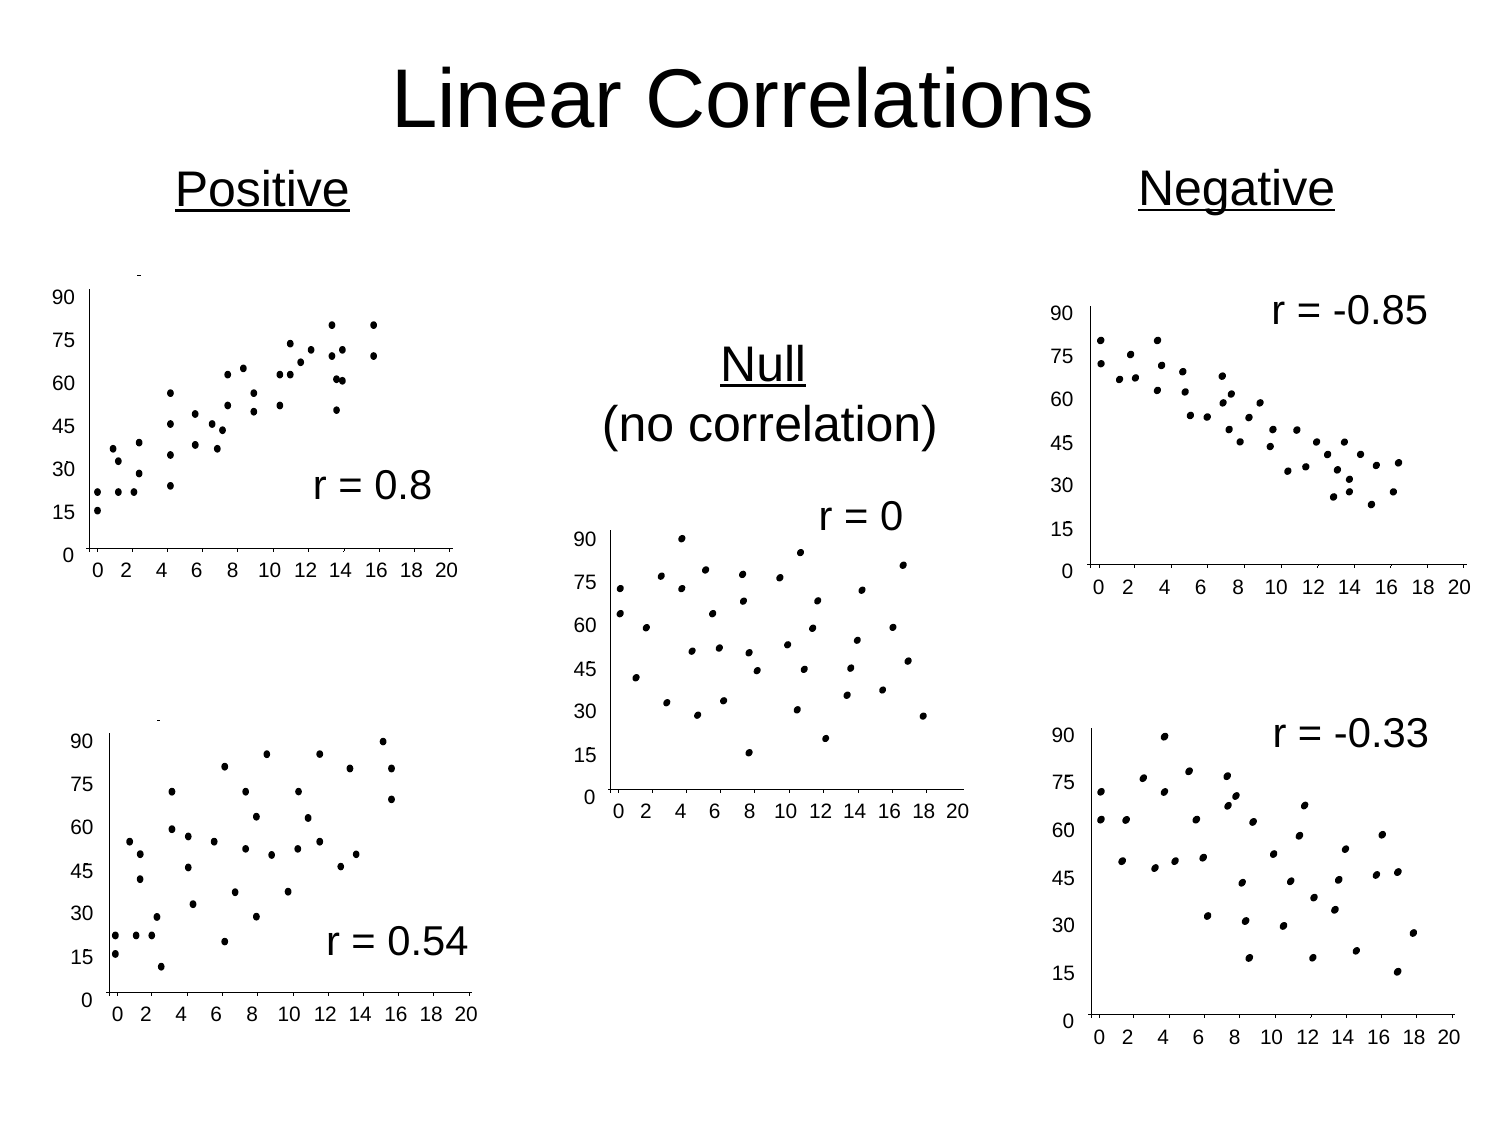

Linear Correlations
Negative
Positive
r = -0.85
90

75

60

45

30

15

0

0
2
4
6
8
10
12
14
16
18
20

90

75

60

45

r = 0.8
30

15

0

0
2
4
6
8
10
12
14
16
18
20
Null
(no correlation)
r = 0
90

75

60

45

30

15

0

0
2
4
6
8
10
12
14
16
18
20
r = -0.33
90

75

60

45

30

15

0

0
2
4
6
8
10
12
14
16
18
20

90

75

60

45

30

r = 0.54

15

0

0
2
4
6
8
10
12
14
16
18
20